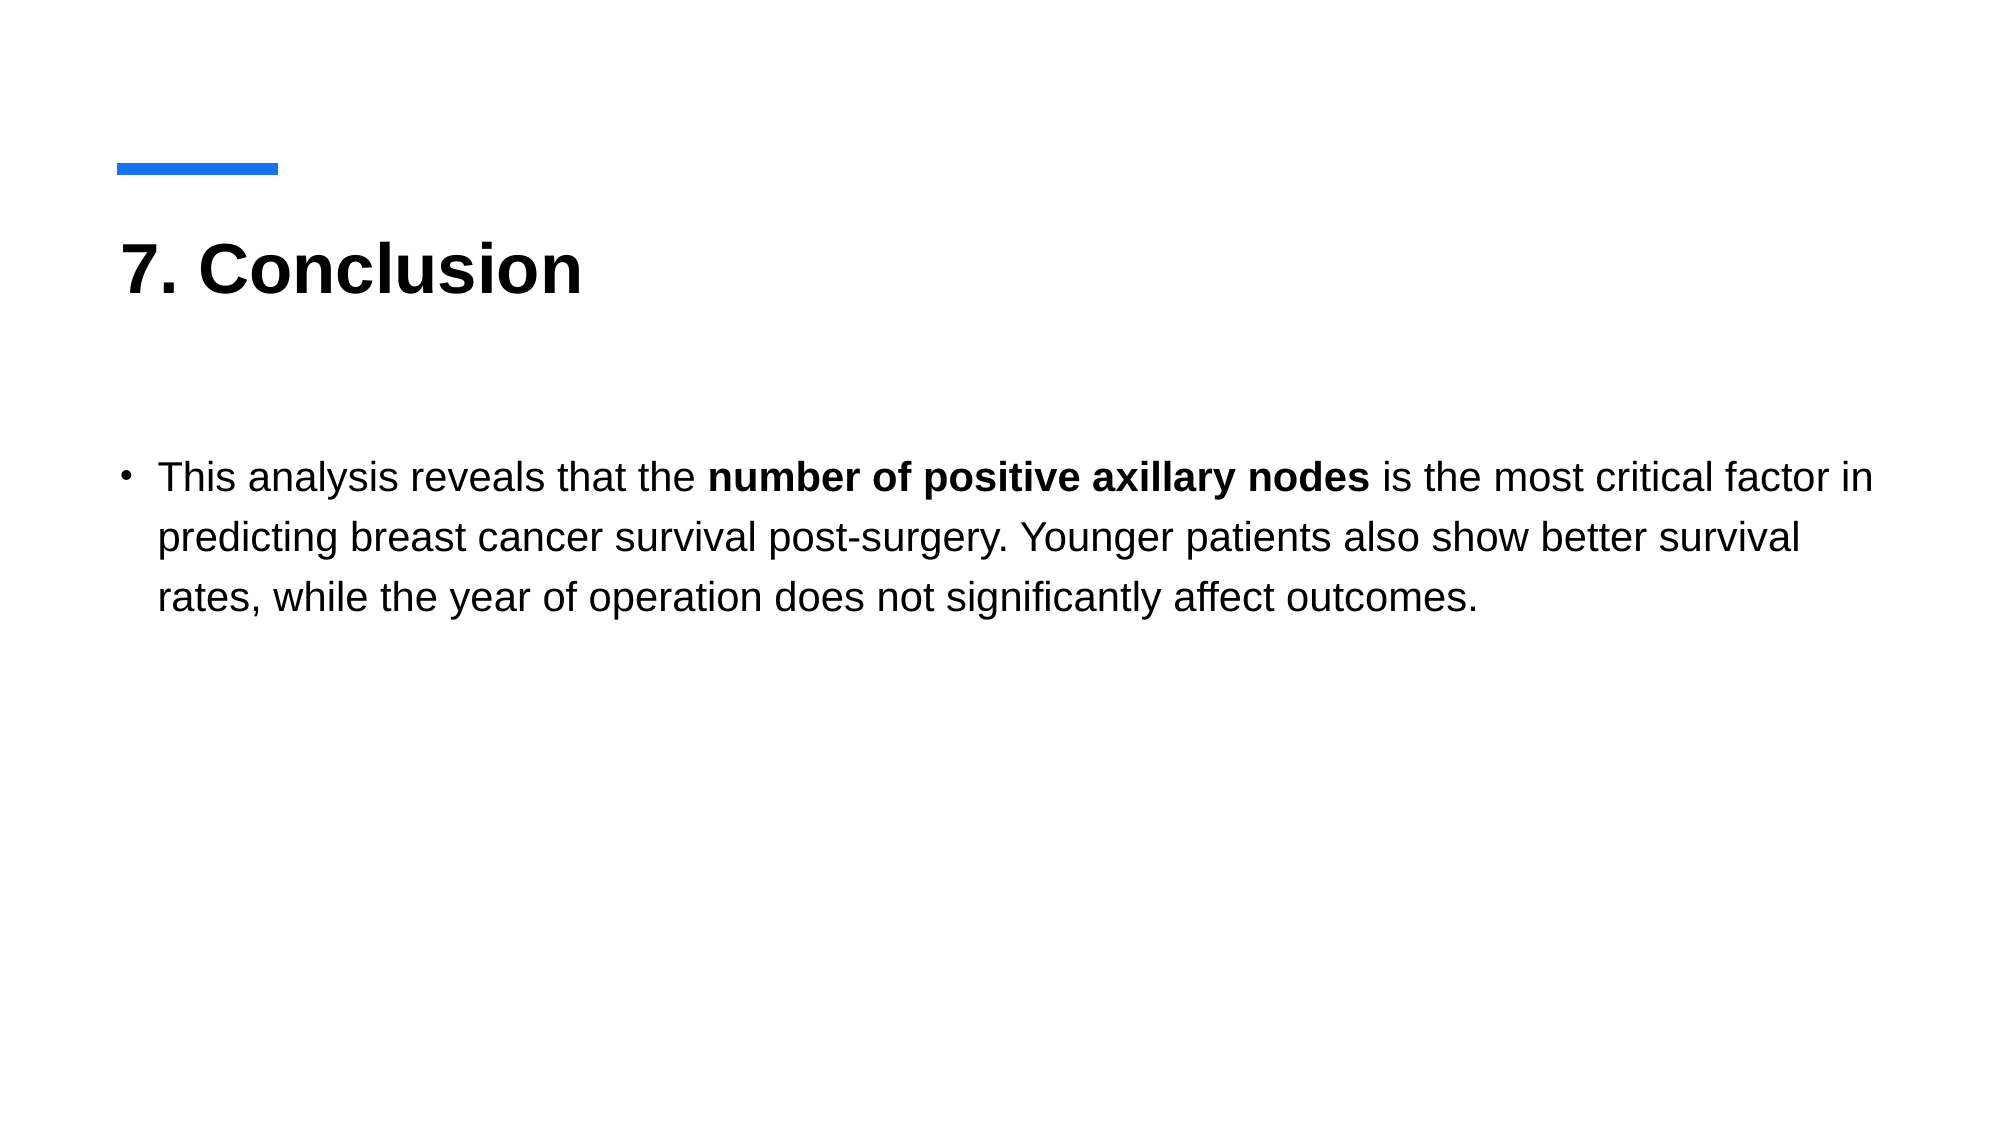

# 7. Conclusion
This analysis reveals that the number of positive axillary nodes is the most critical factor in predicting breast cancer survival post-surgery. Younger patients also show better survival rates, while the year of operation does not significantly affect outcomes.